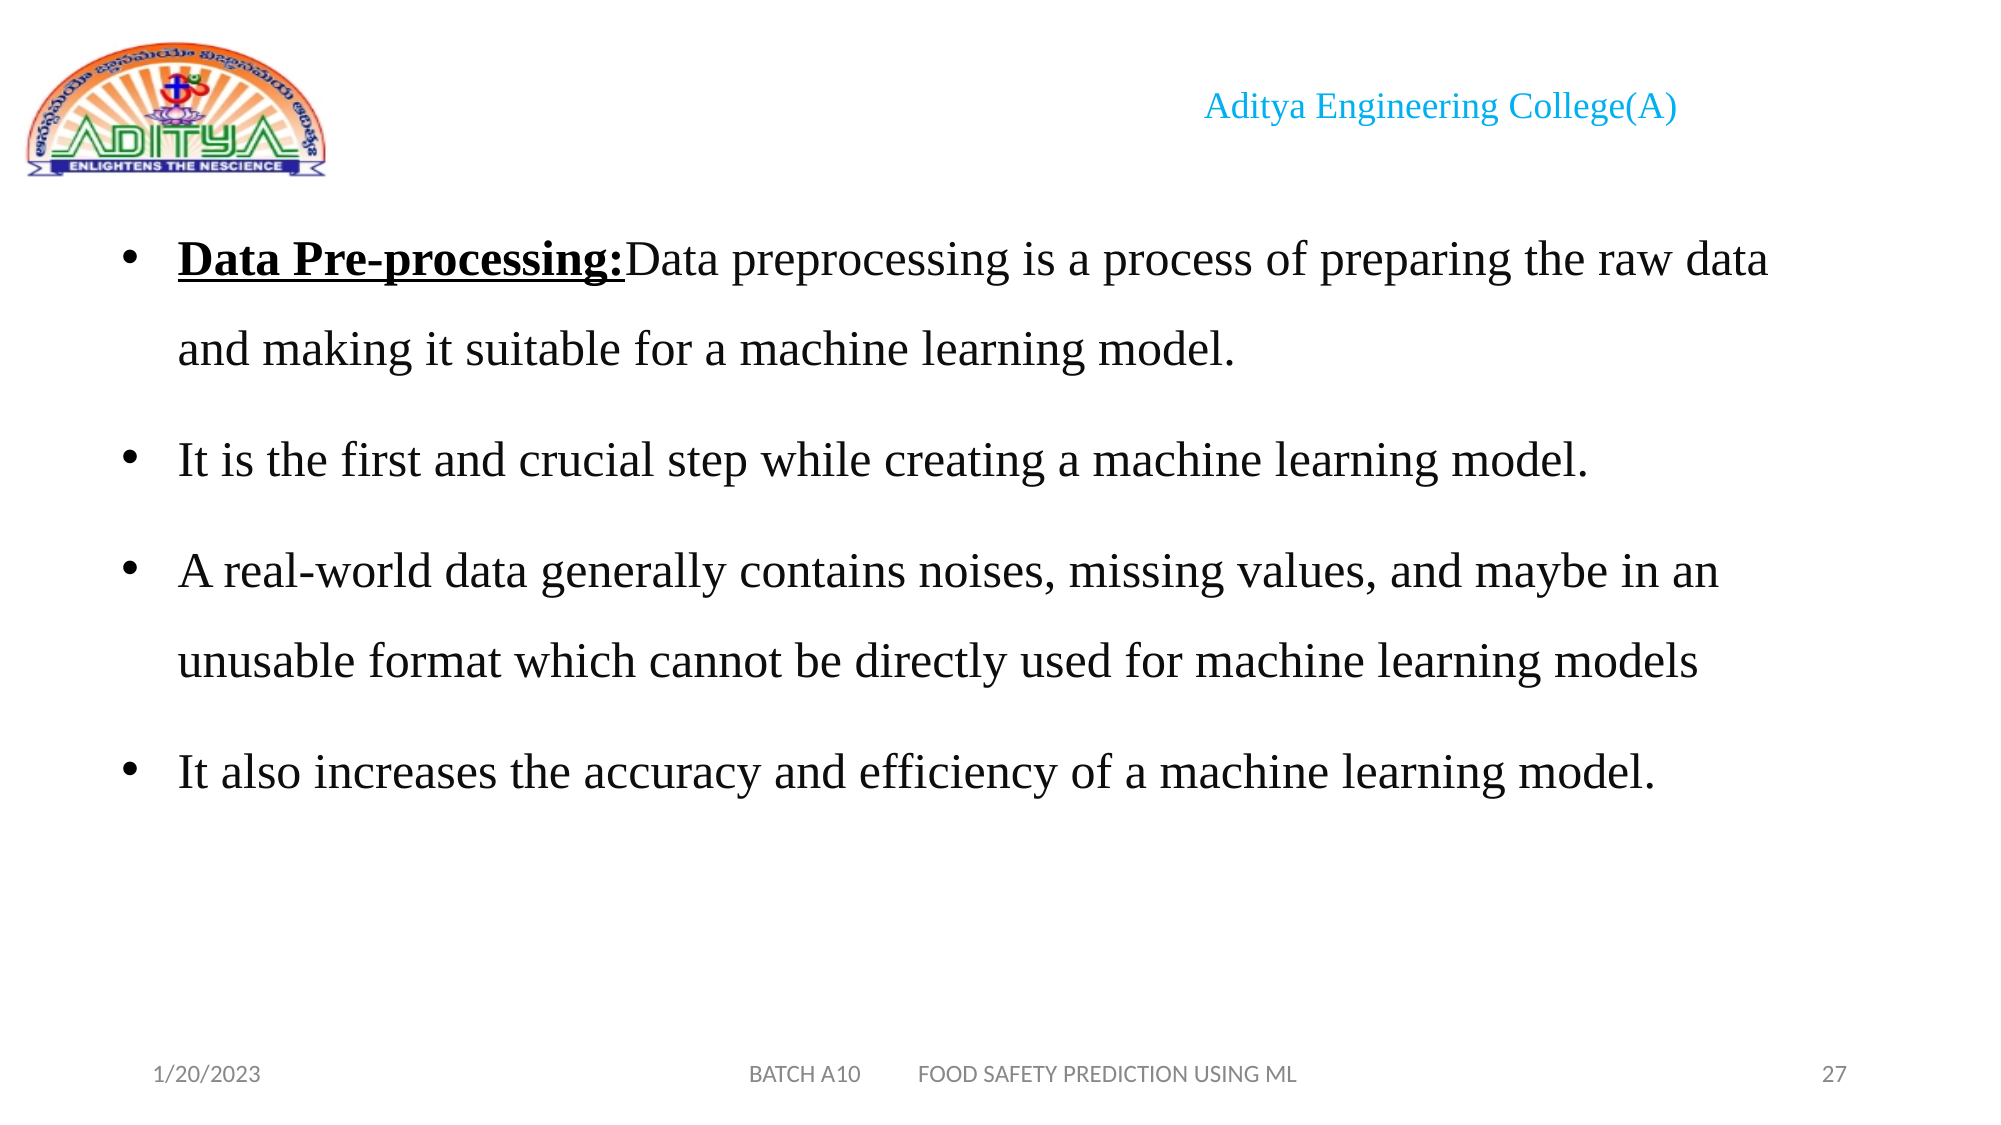

Data Pre-processing:Data preprocessing is a process of preparing the raw data and making it suitable for a machine learning model.
It is the first and crucial step while creating a machine learning model.
A real-world data generally contains noises, missing values, and maybe in an unusable format which cannot be directly used for machine learning models
It also increases the accuracy and efficiency of a machine learning model.

1/20/2023
27
BATCH A10          FOOD SAFETY PREDICTION USING ML